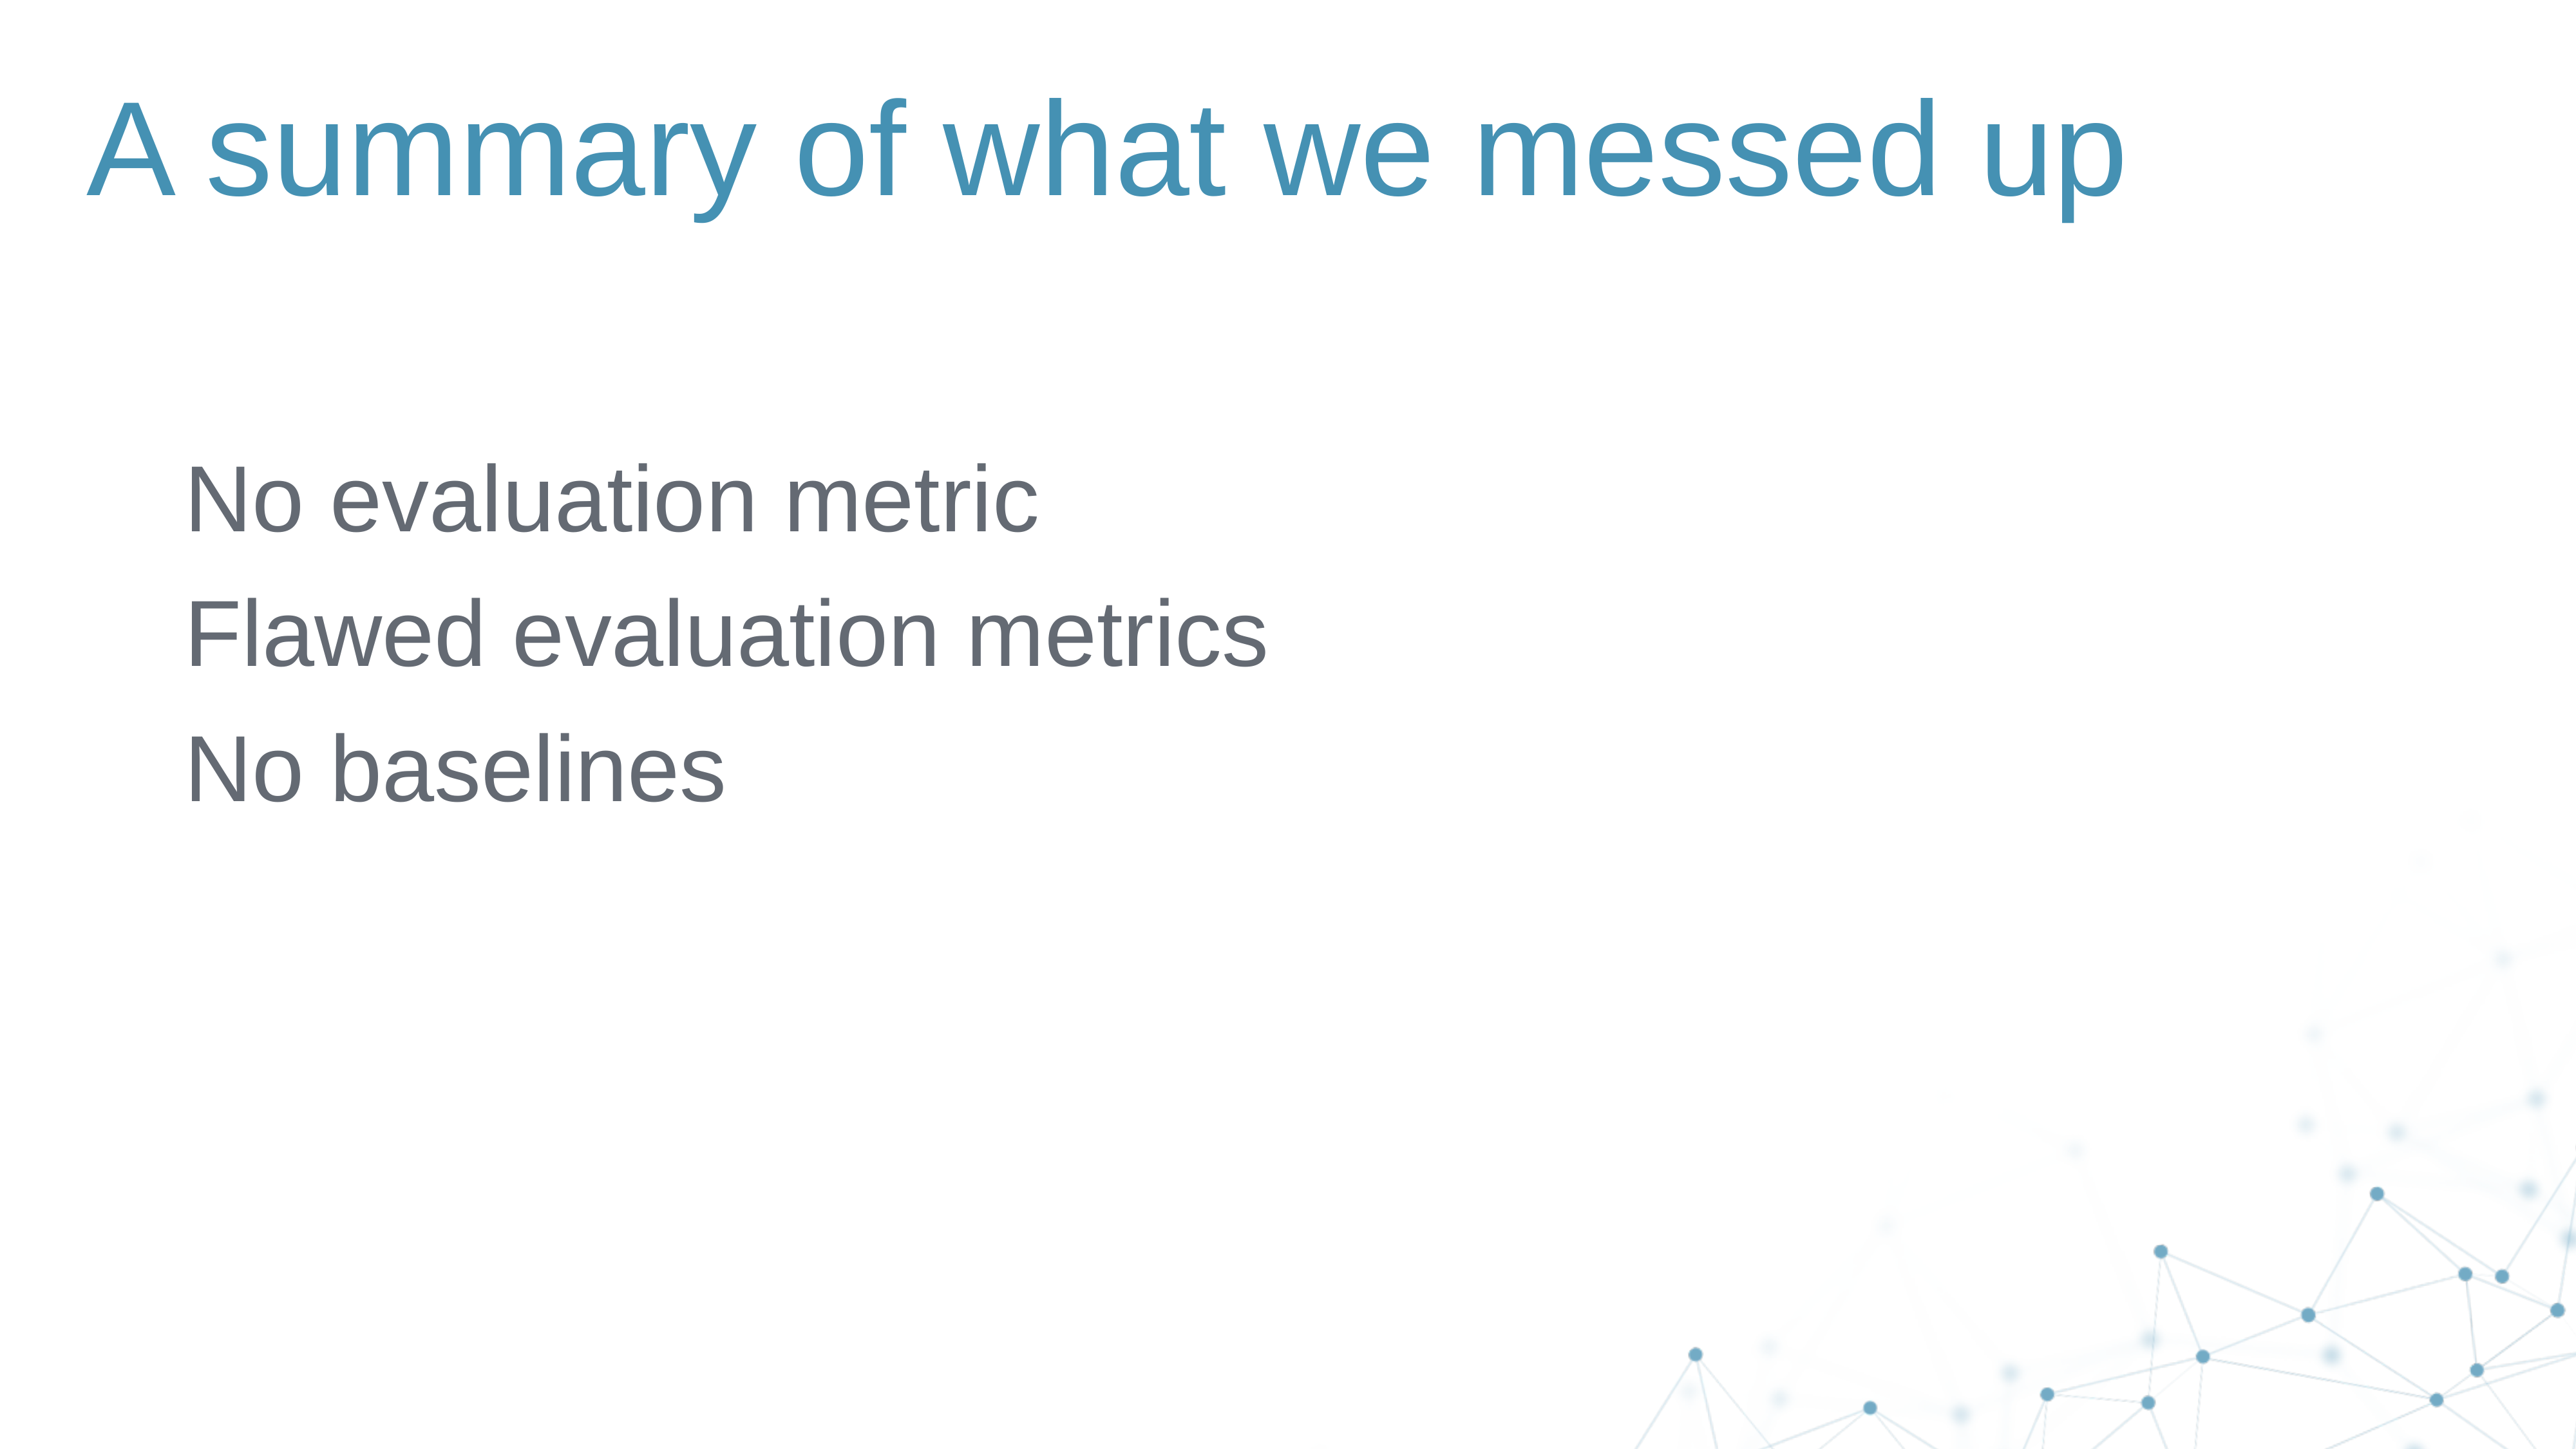

# A summary of what we messed up
No evaluation metric
Flawed evaluation metrics
No baselines